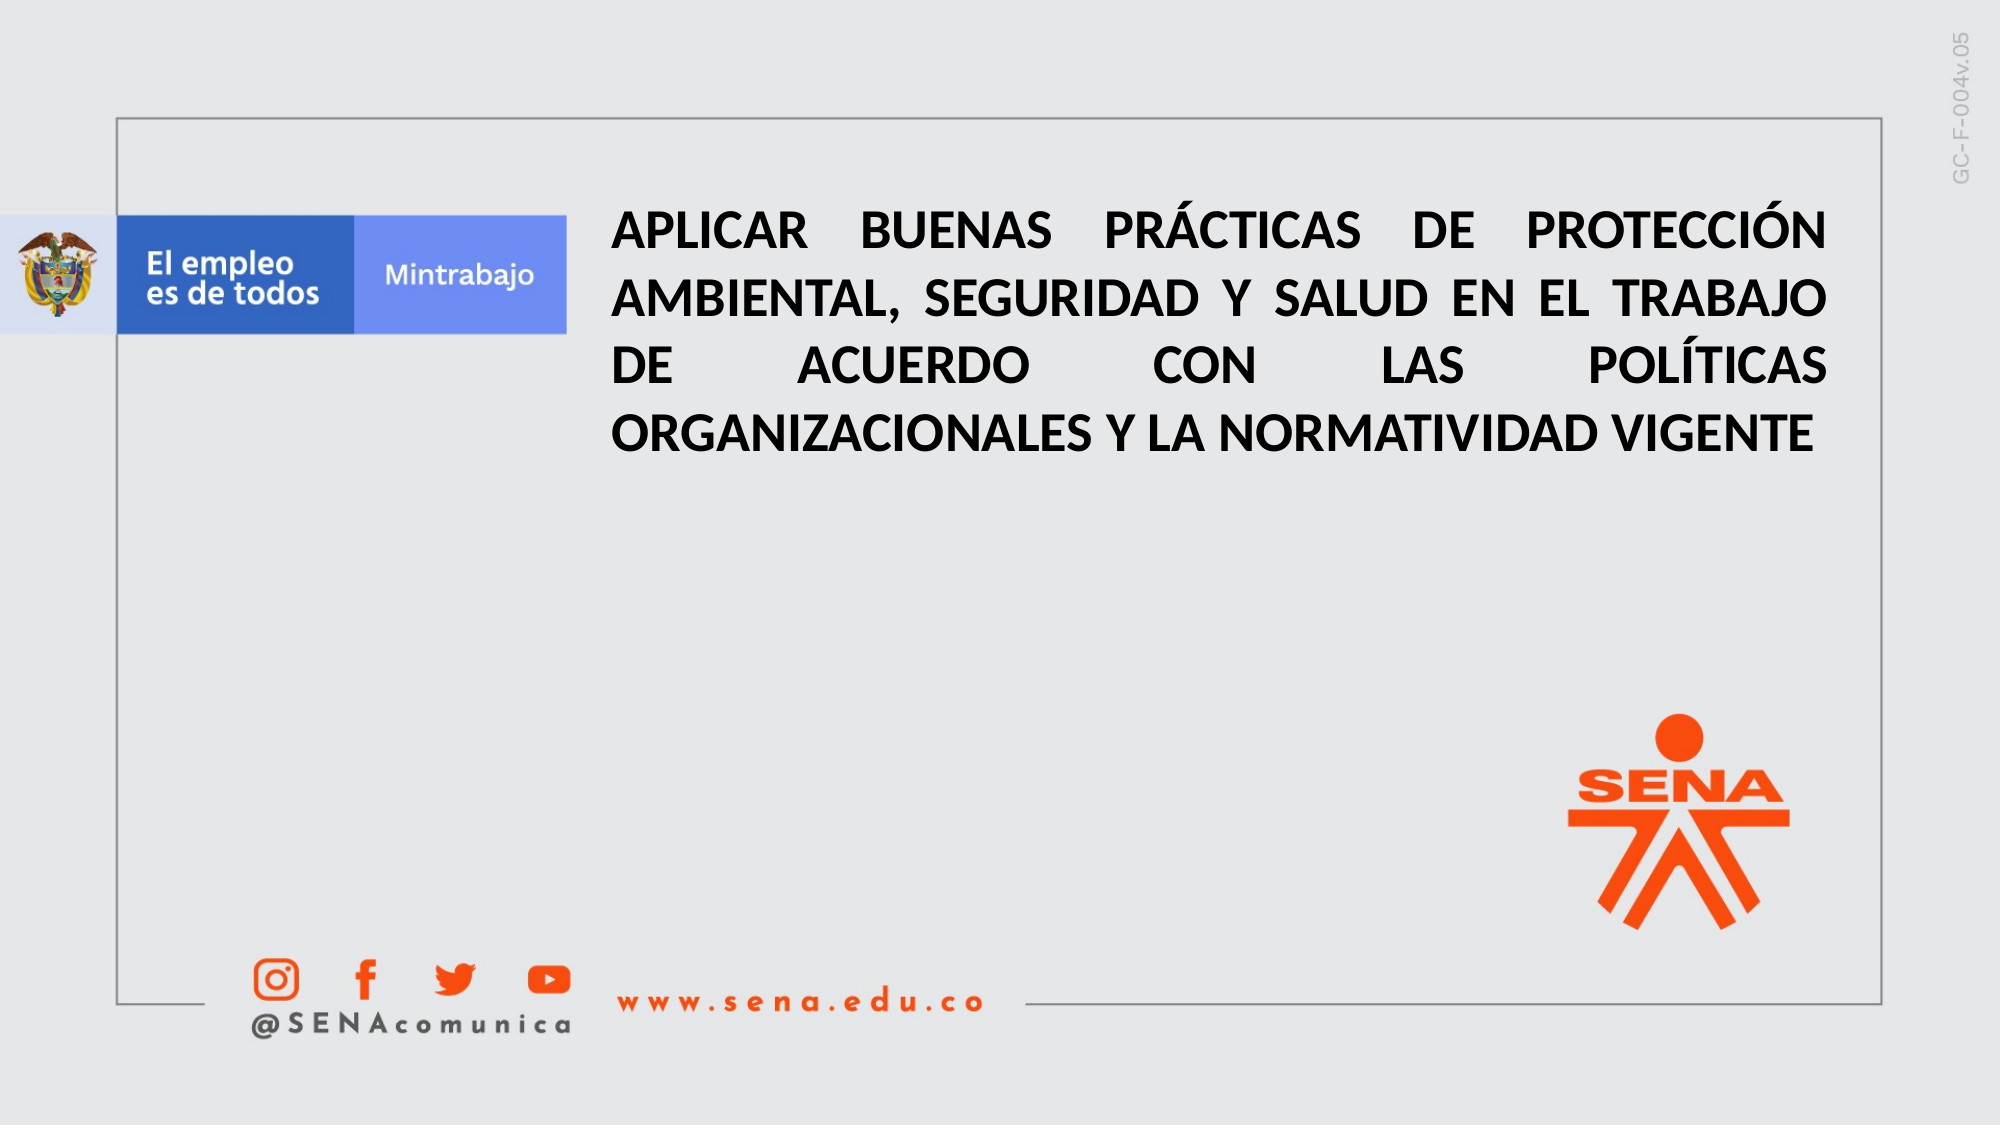

# APLICAR BUENAS PRÁCTICAS DE PROTECCIÓN AMBIENTAL, SEGURIDAD Y SALUD EN EL TRABAJO DE ACUERDO CON LAS POLÍTICAS ORGANIZACIONALES Y LA NORMATIVIDAD VIGENTE